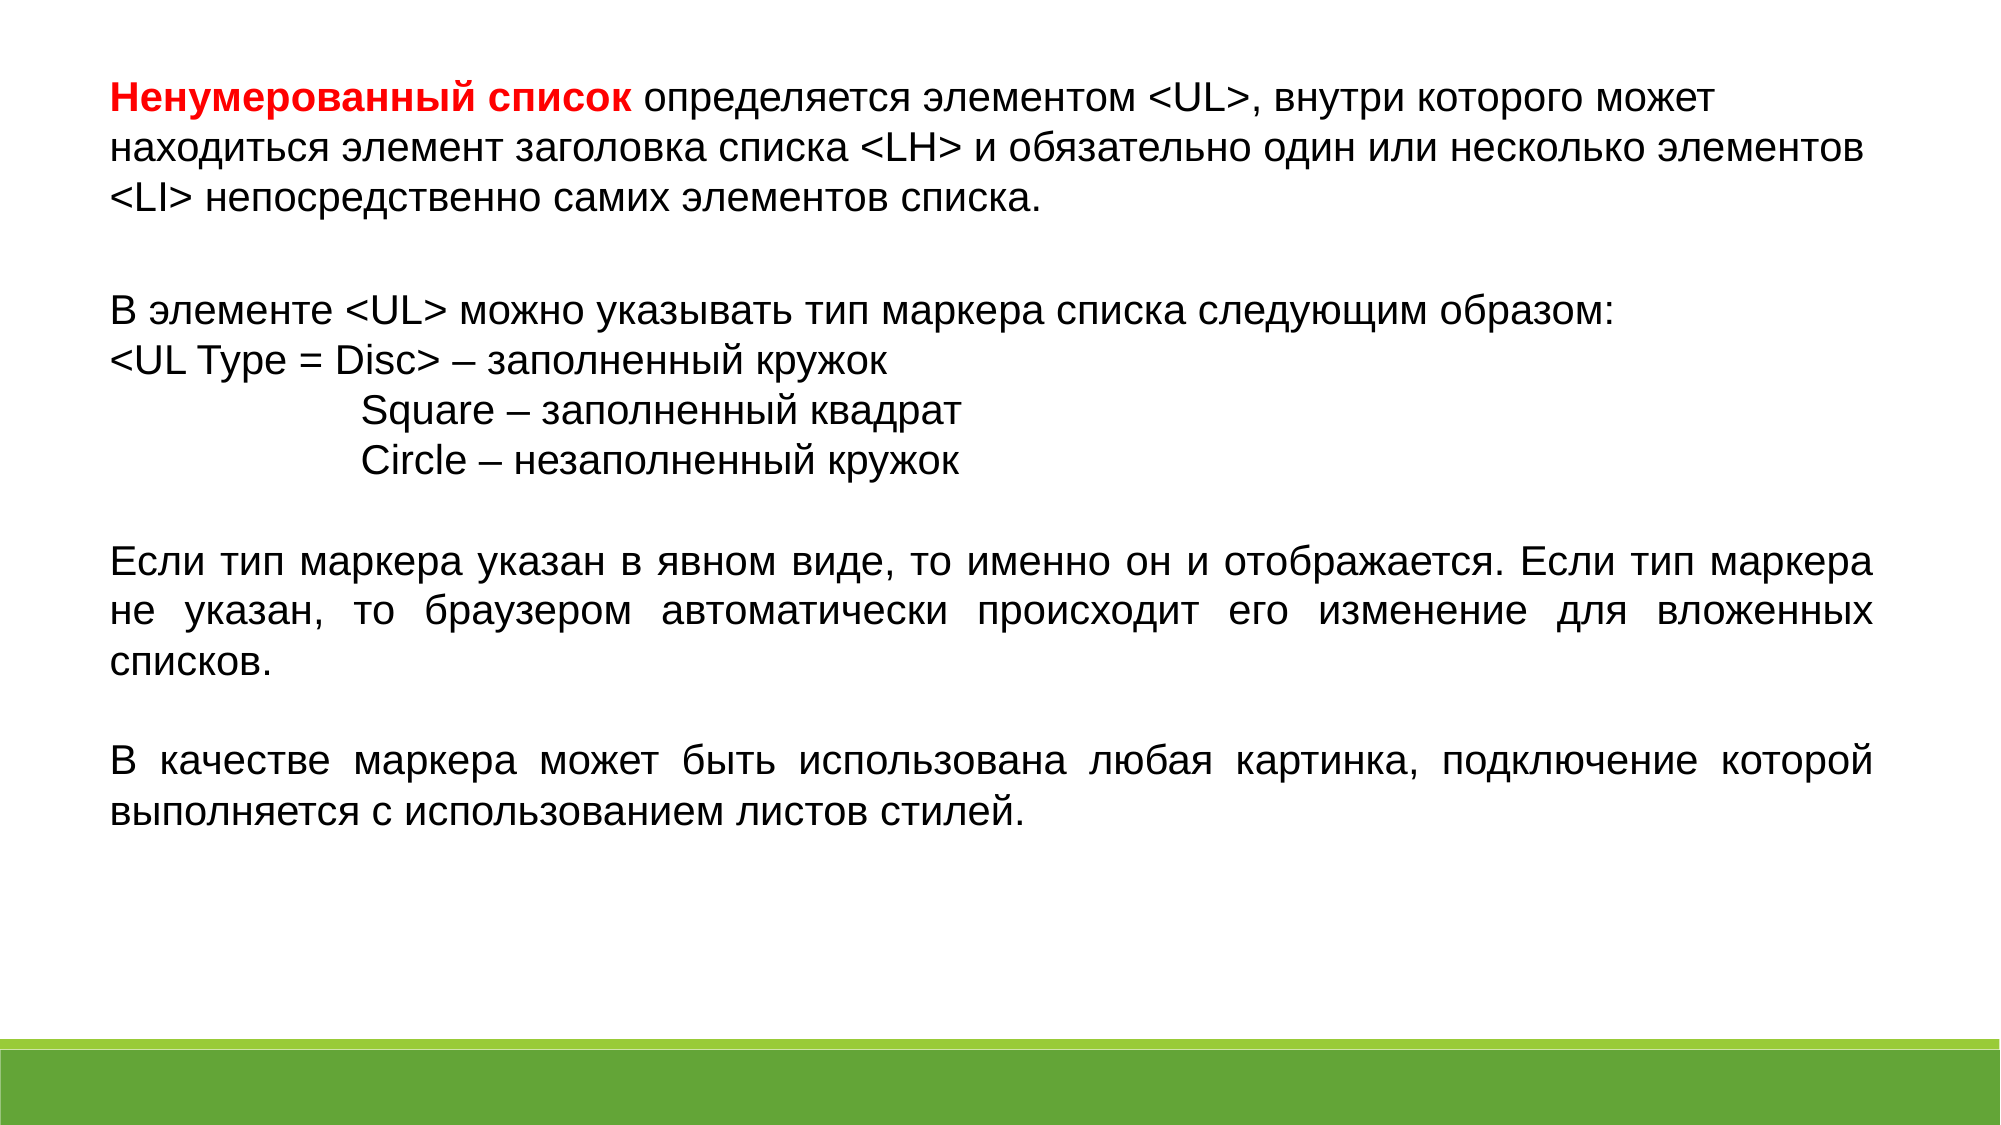

Ненумерованный список определяется элементом <UL>, внутри которого может находиться элемент заголовка списка <LH> и обязательно один или несколько элементов <LI> непосредственно самих элементов списка.
В элементе <UL> можно указывать тип маркера списка следующим образом:
<UL Type = Disс> – заполненный кружок
Square – заполненный квадрат
Circle – незаполненный кружок

Если тип маркера указан в явном виде, то именно он и отображается. Если тип маркера не указан, то браузером автоматически происходит его изменение для вложенных списков.

В качестве маркера может быть использована любая картинка, подключение которой выполняется с использованием листов стилей.